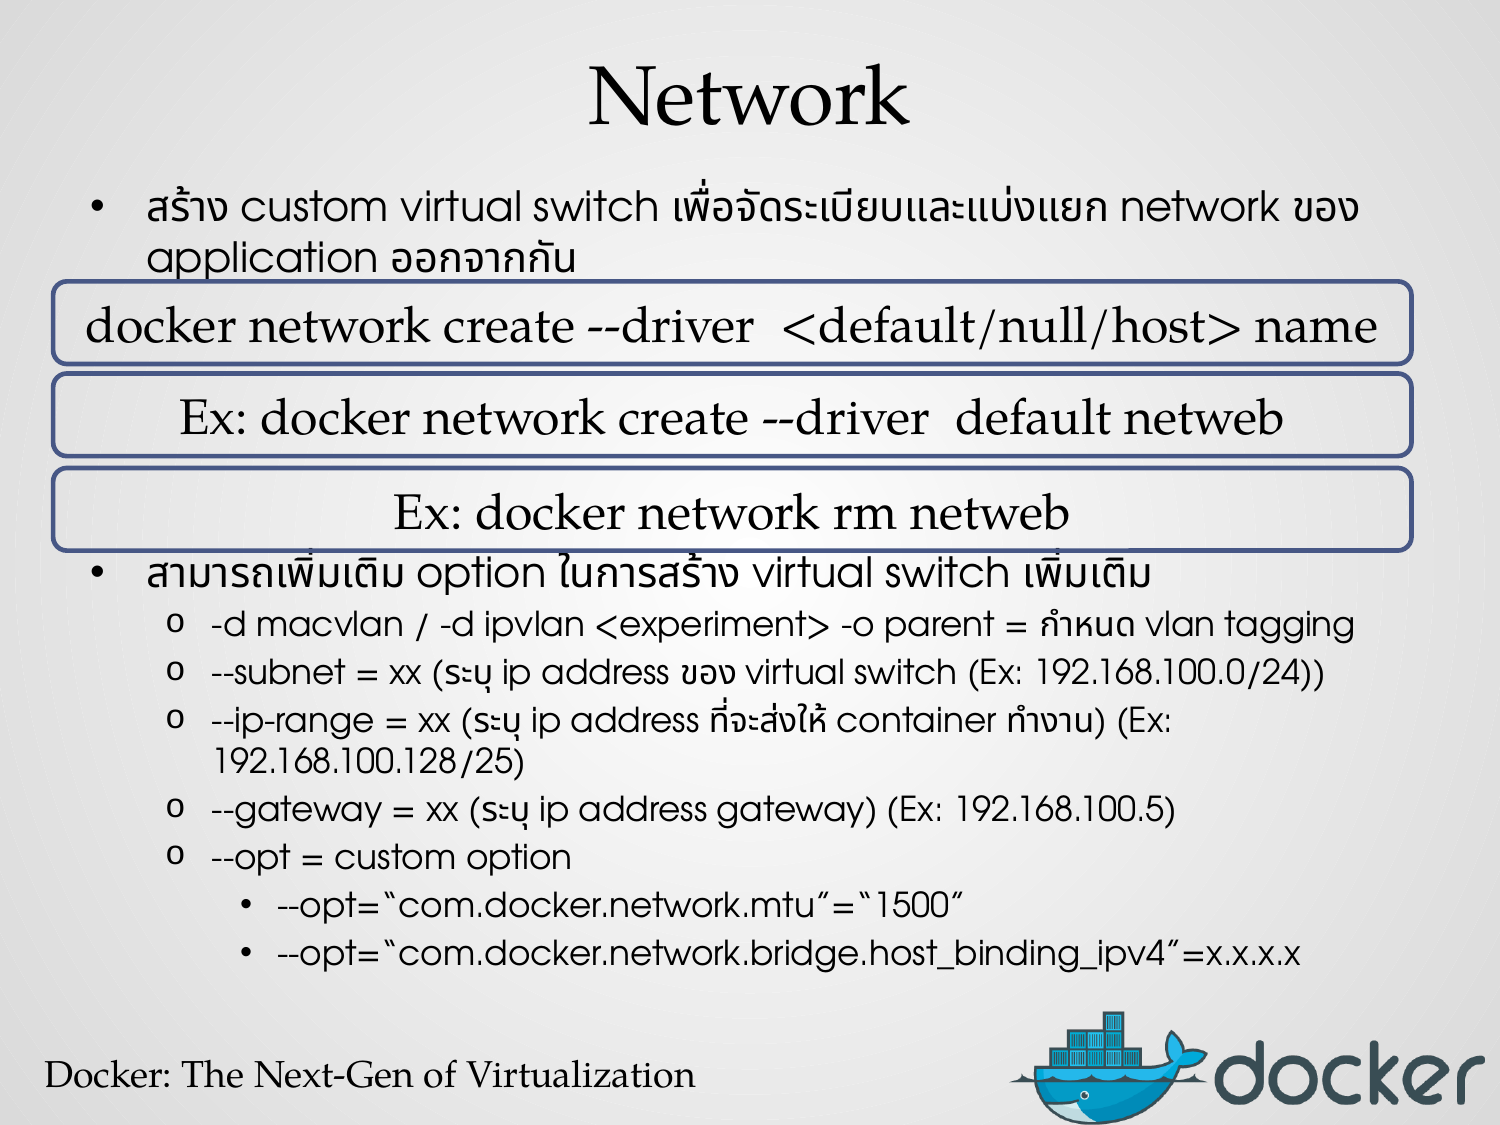

# Network
สร้าง custom virtual switch เพื่อจัดระเบียบและแบ่งแยก network ของ application ออกจากกัน

สามารถเพิ่มเติม option ในการสร้าง virtual switch เพิ่มเติม
-d macvlan​ / -d ipvlan <experiment> -o parent = กำหนด vlan tagging
--subnet = xx (ระบุ ip address ของ virtual switch (Ex: 192.168.100.0/24))
--ip-range = xx (ระบุ ip address ที่จะส่งให้ container ทำงาน) (Ex: 192.168.100.128/25)
--gateway = xx (ระบุ ip address gateway) (Ex: 192.168.100.5)
--opt = custom option
--opt=“com.docker.network.mtu”=“1500”
--opt=“com.docker.network.bridge.host_binding_ipv4”=x.x.x.x
docker network create --driver  <default/null/host> name
Ex: docker network create --driver  default netweb
Ex: docker network rm netweb
Docker: The Next-Gen of Virtualization